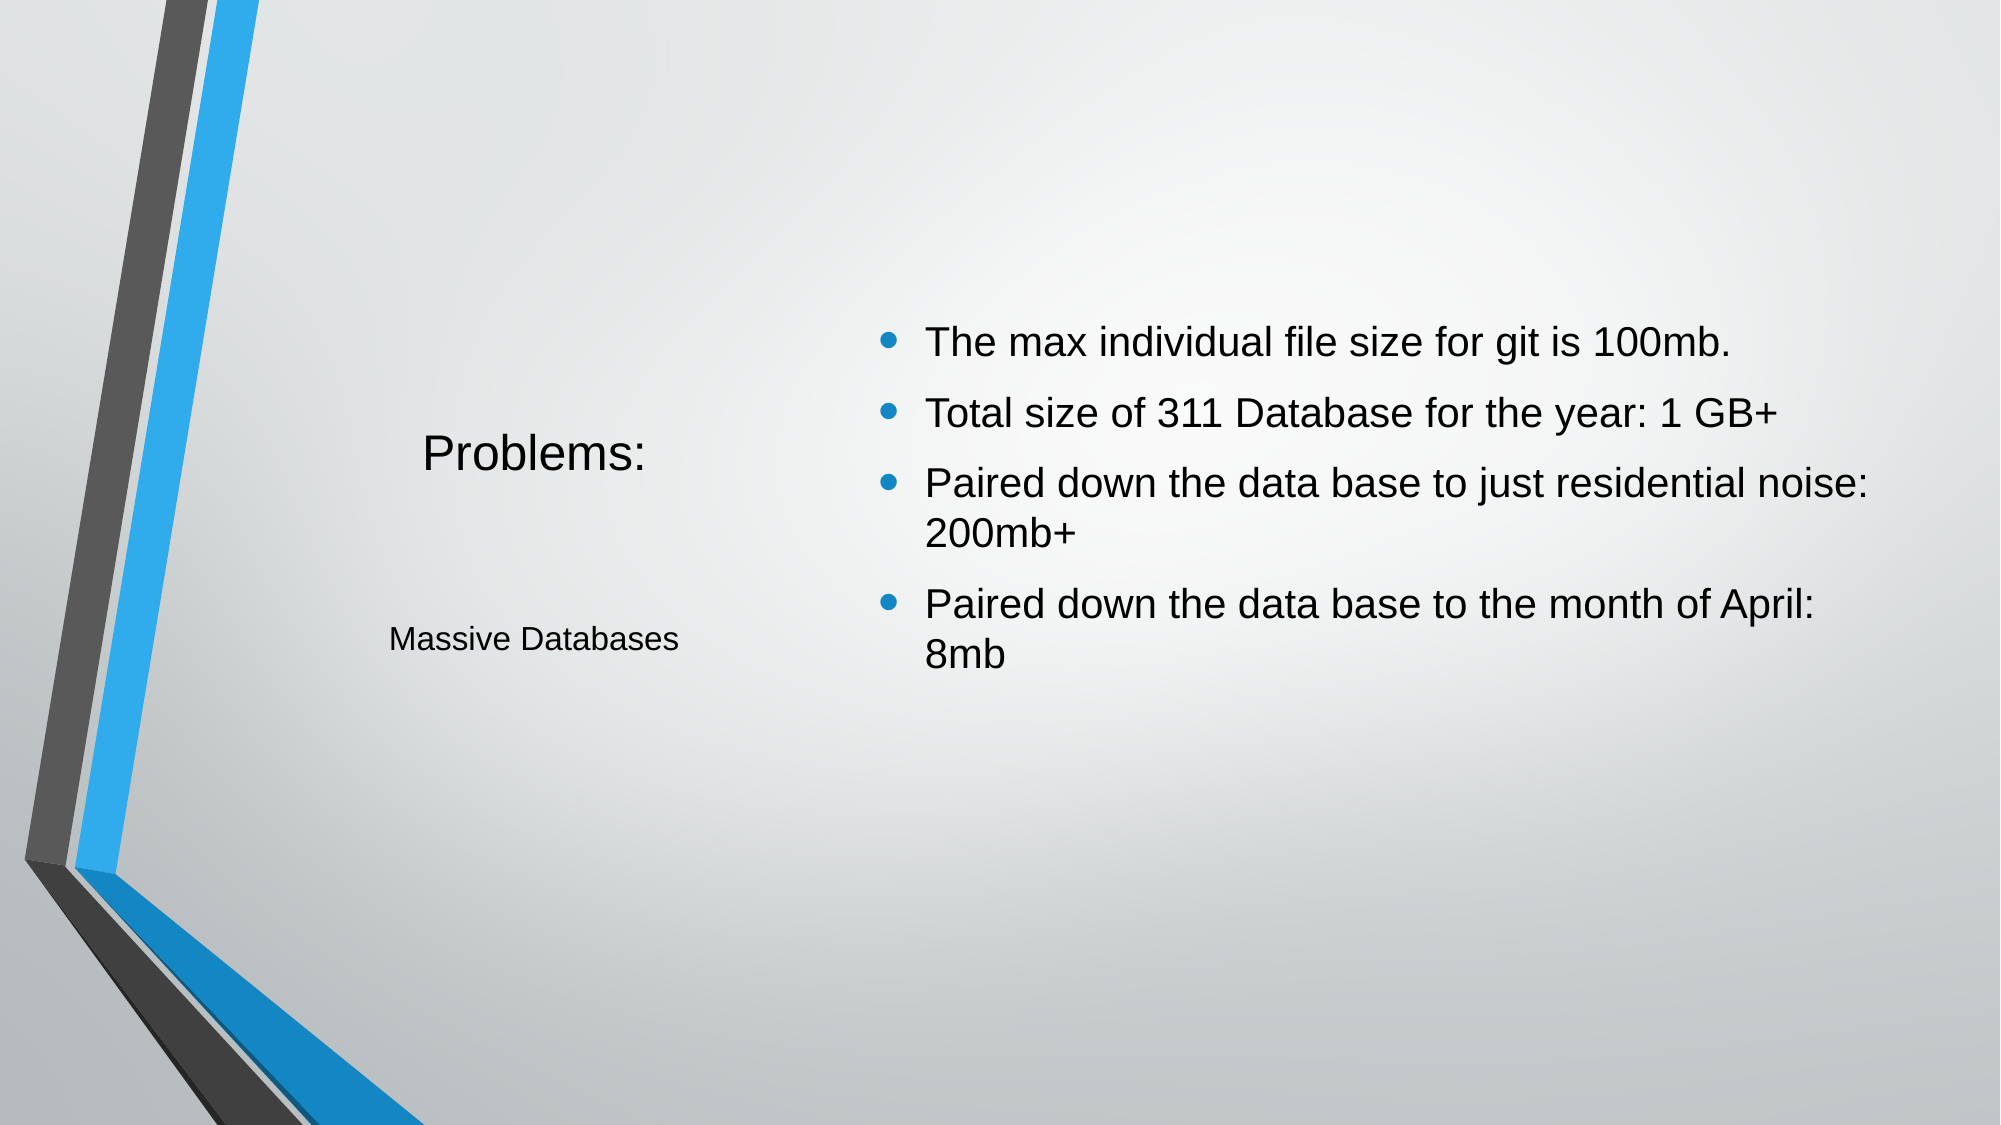

The max individual file size for git is 100mb.
Total size of 311 Database for the year: 1 GB+
Paired down the data base to just residential noise: 200mb+
Paired down the data base to the month of April: 8mb

# Problems:
Massive Databases